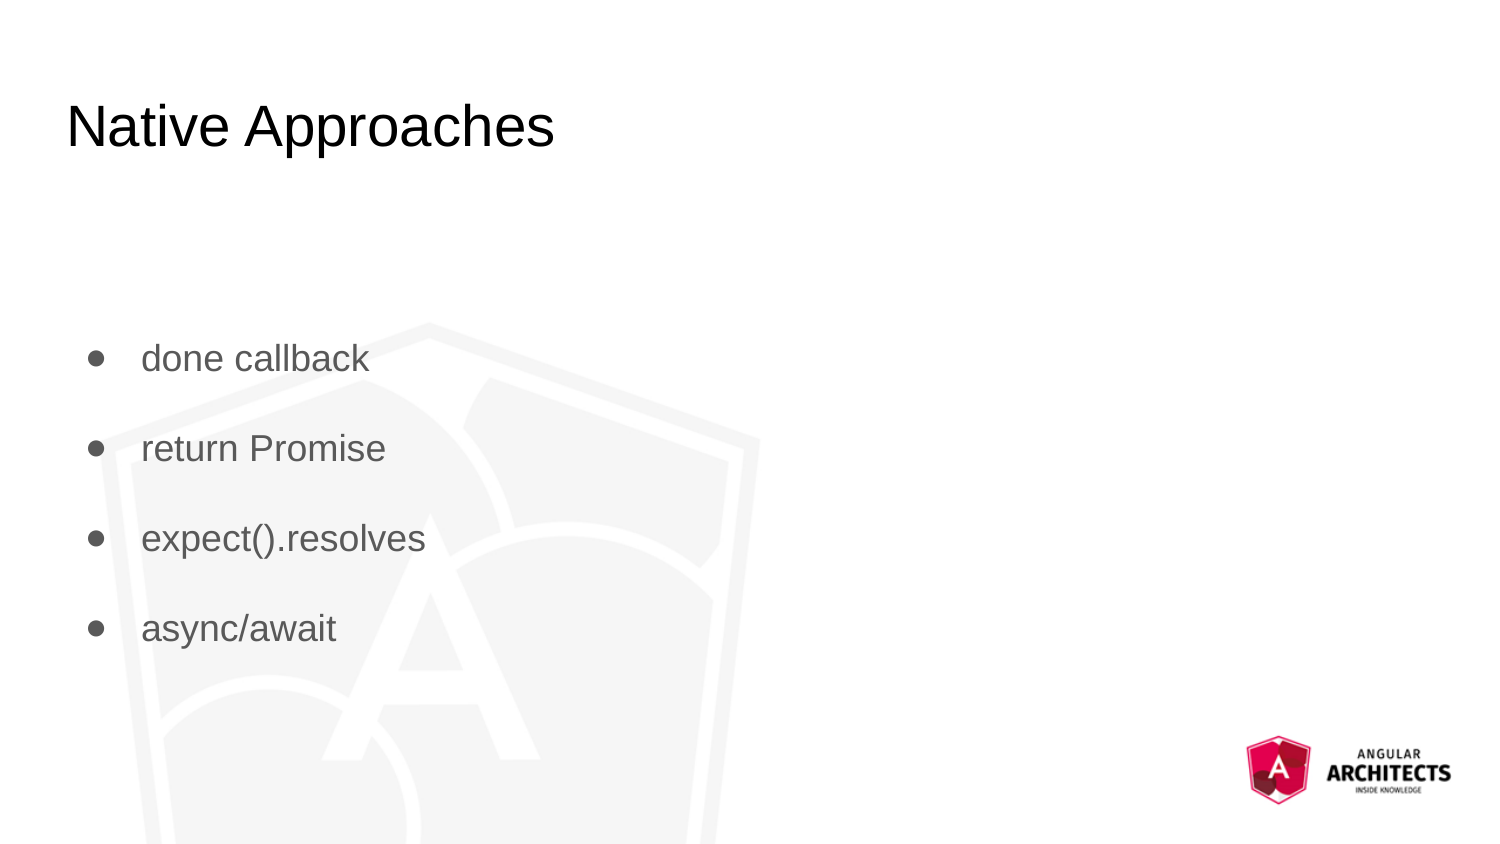

# Native Approaches
done callback
return Promise
expect().resolves
async/await